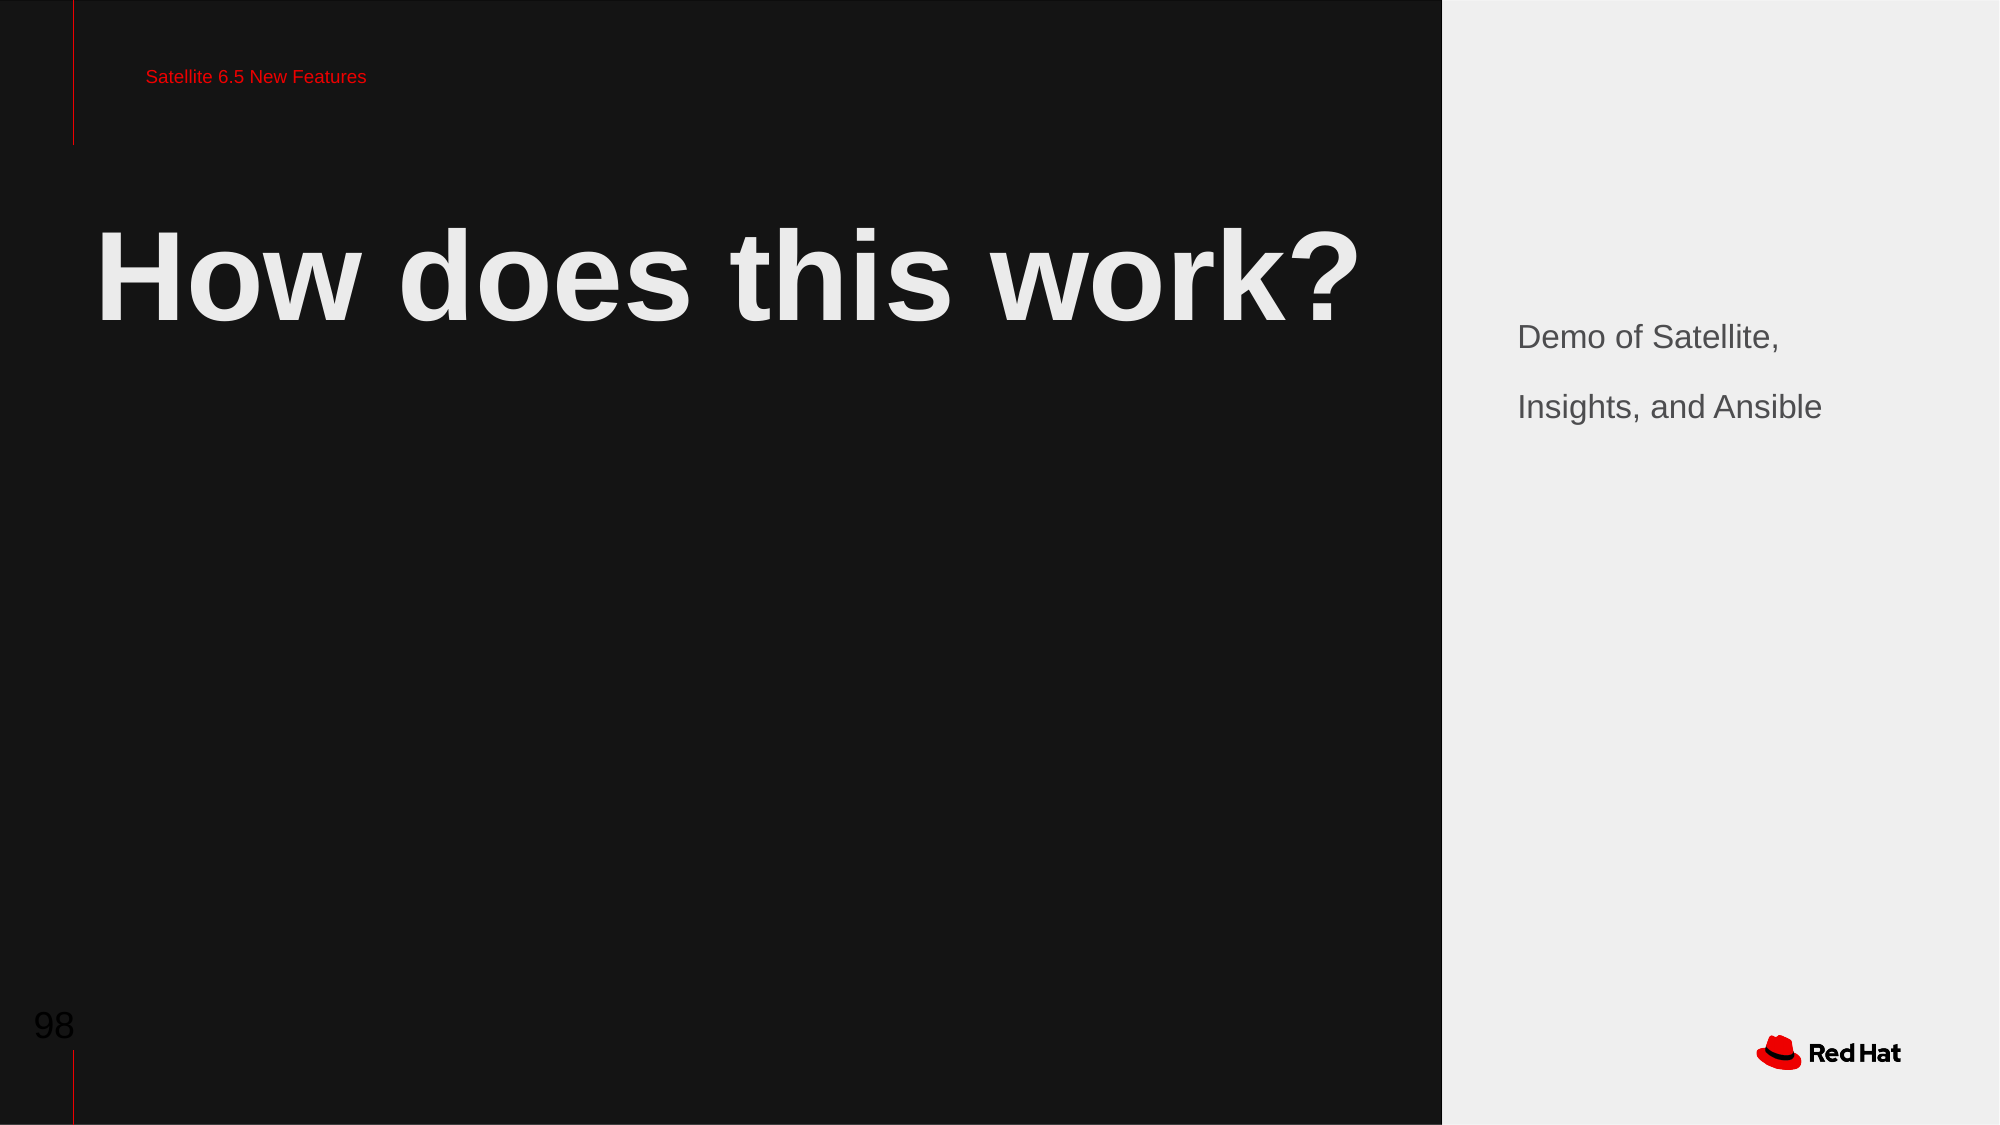

Satellite 6.5 New Features
# How does this work?

Demo of Satellite, Insights, and Ansible
98